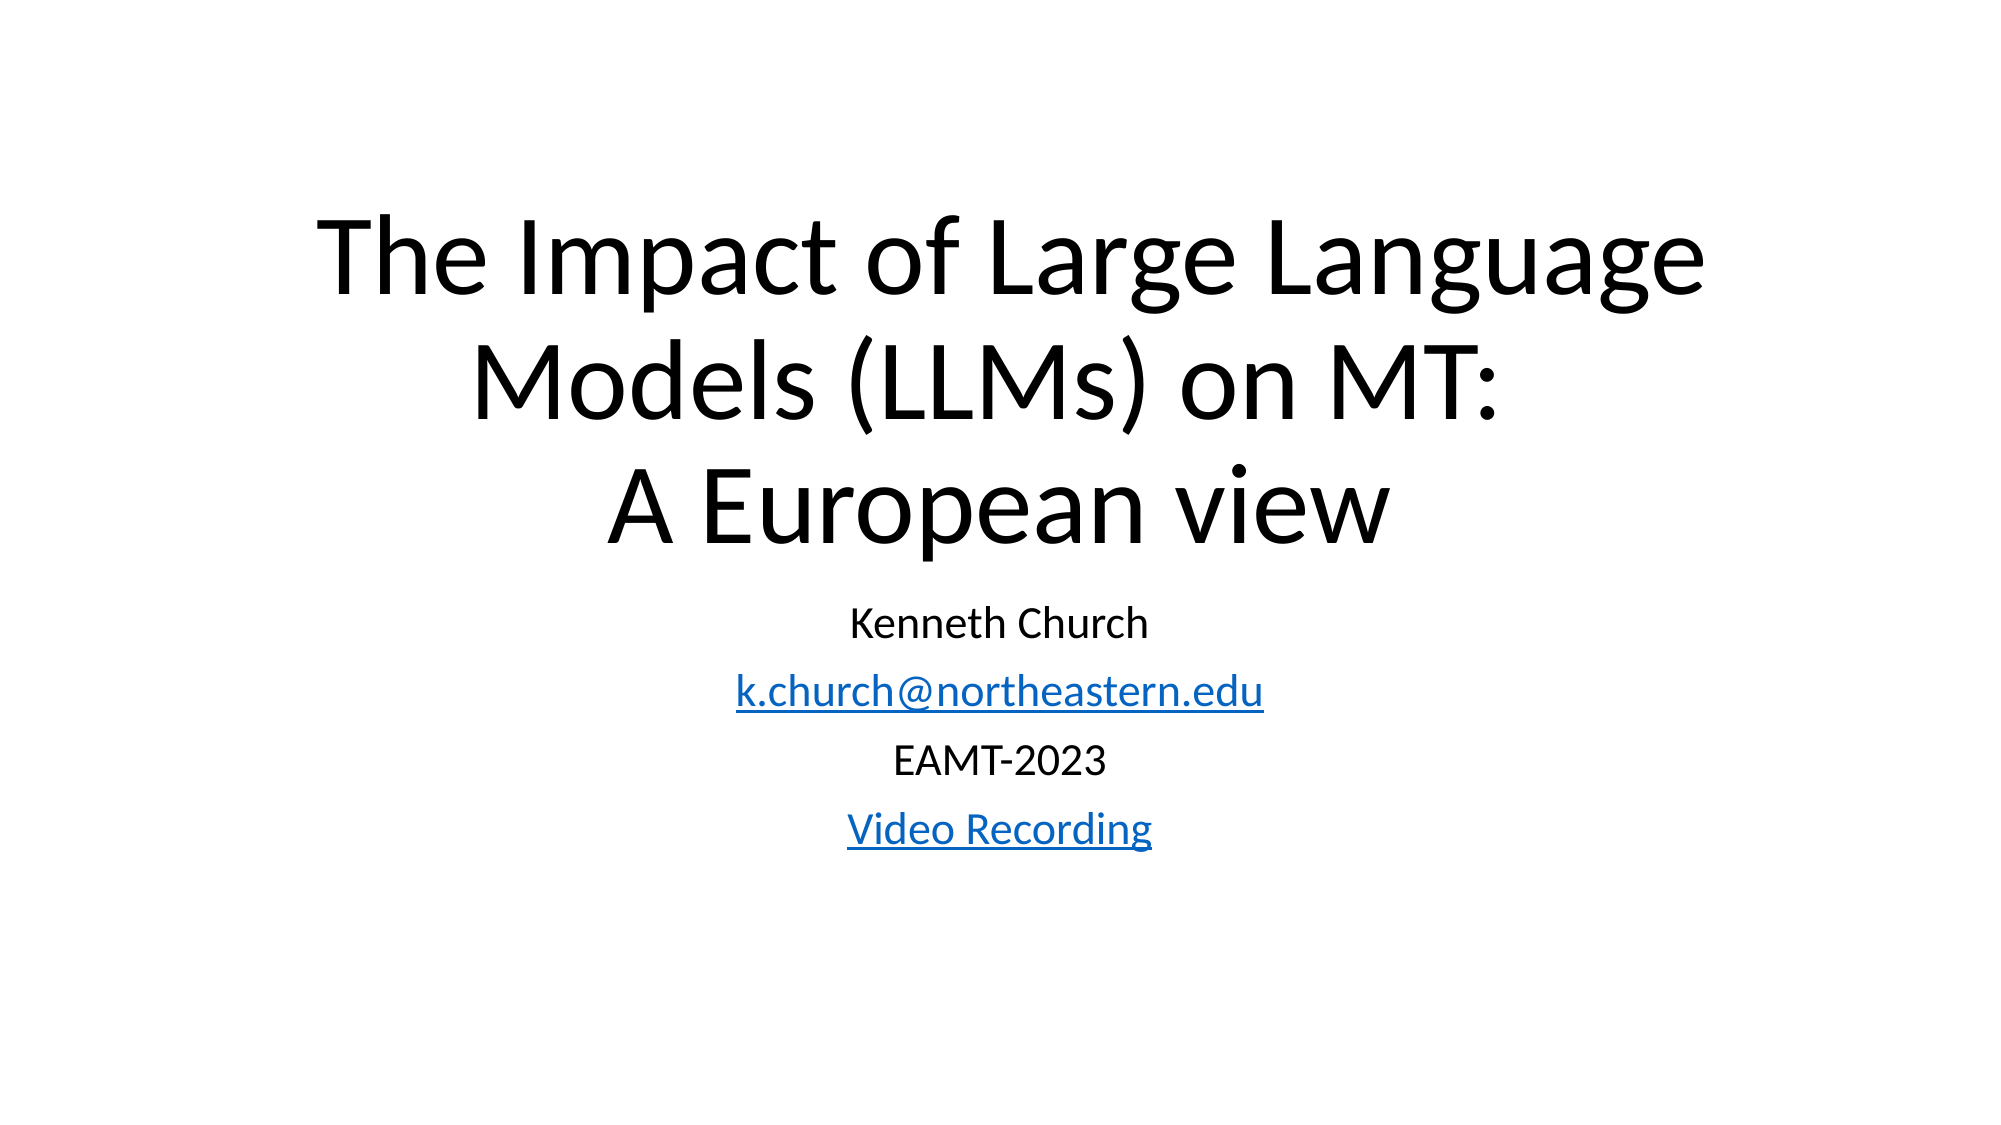

# The Impact of Large Language Models (LLMs) on MT: A European view
Kenneth Church
k.church@northeastern.edu
EAMT-2023
Video Recording